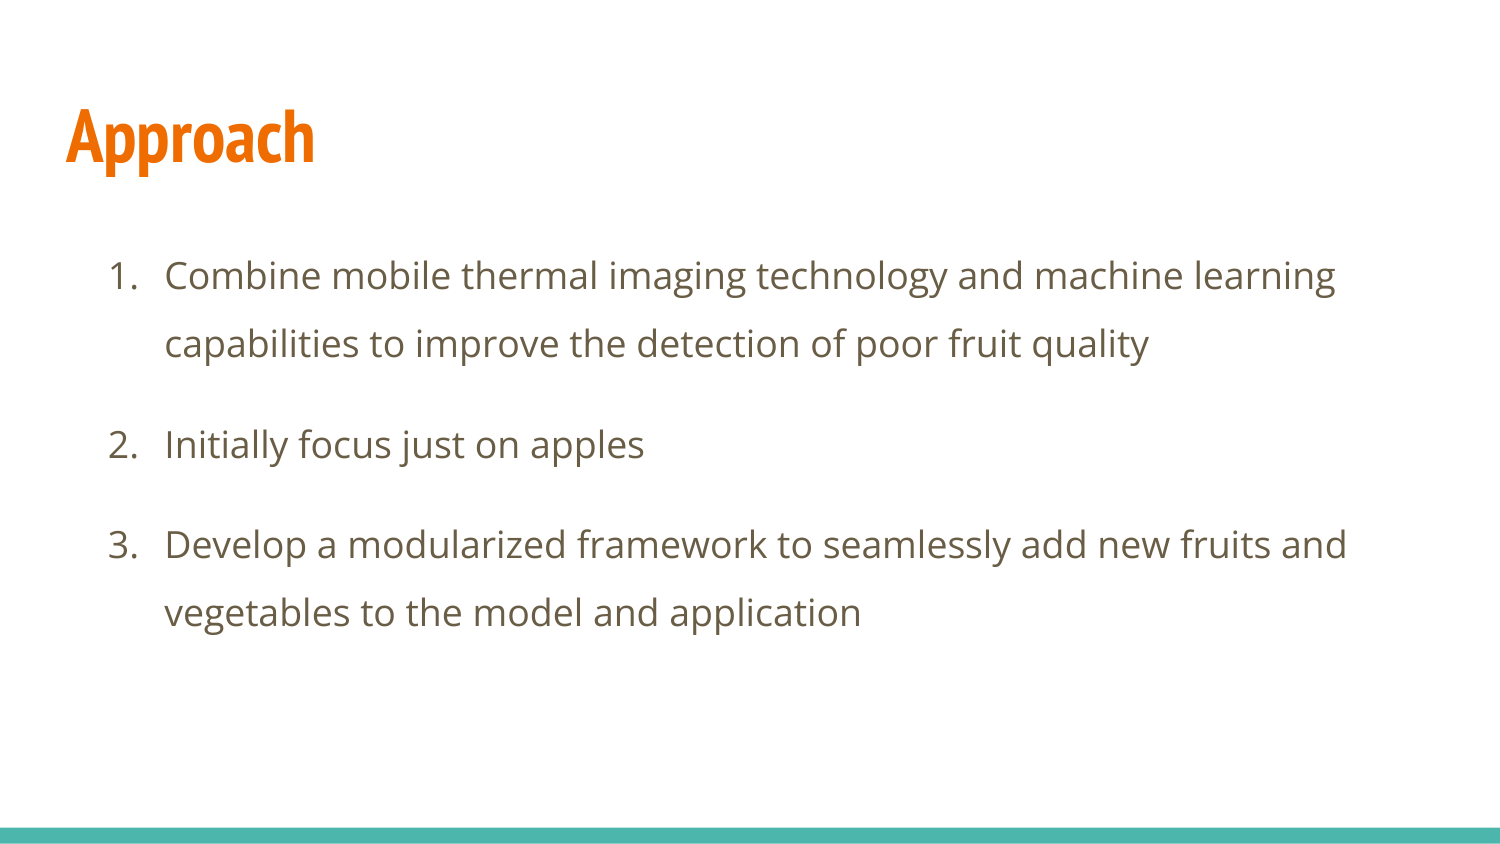

# Approach
Combine mobile thermal imaging technology and machine learning capabilities to improve the detection of poor fruit quality
Initially focus just on apples
Develop a modularized framework to seamlessly add new fruits and vegetables to the model and application